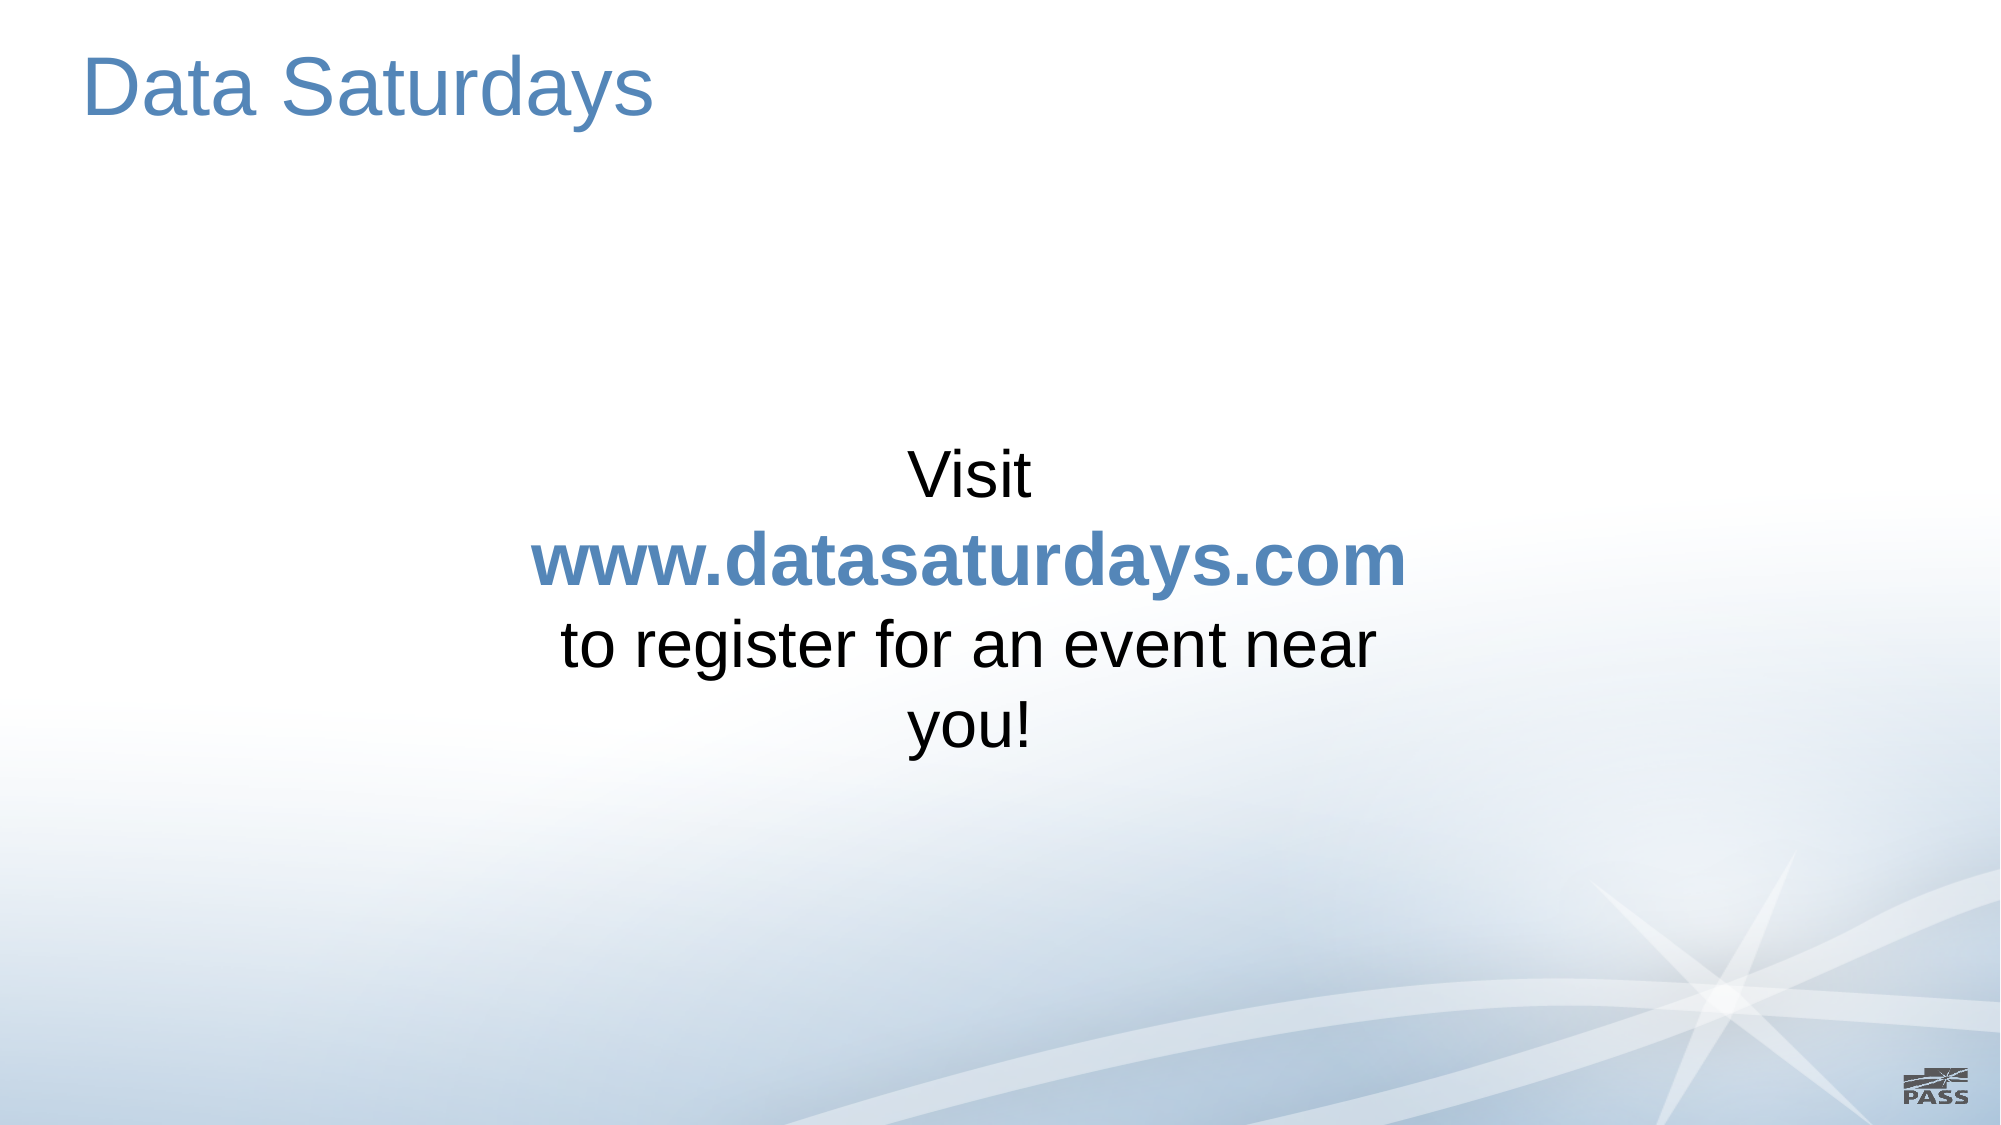

Data Saturdays

Visit www.datasaturdays.com to register for an event near you!